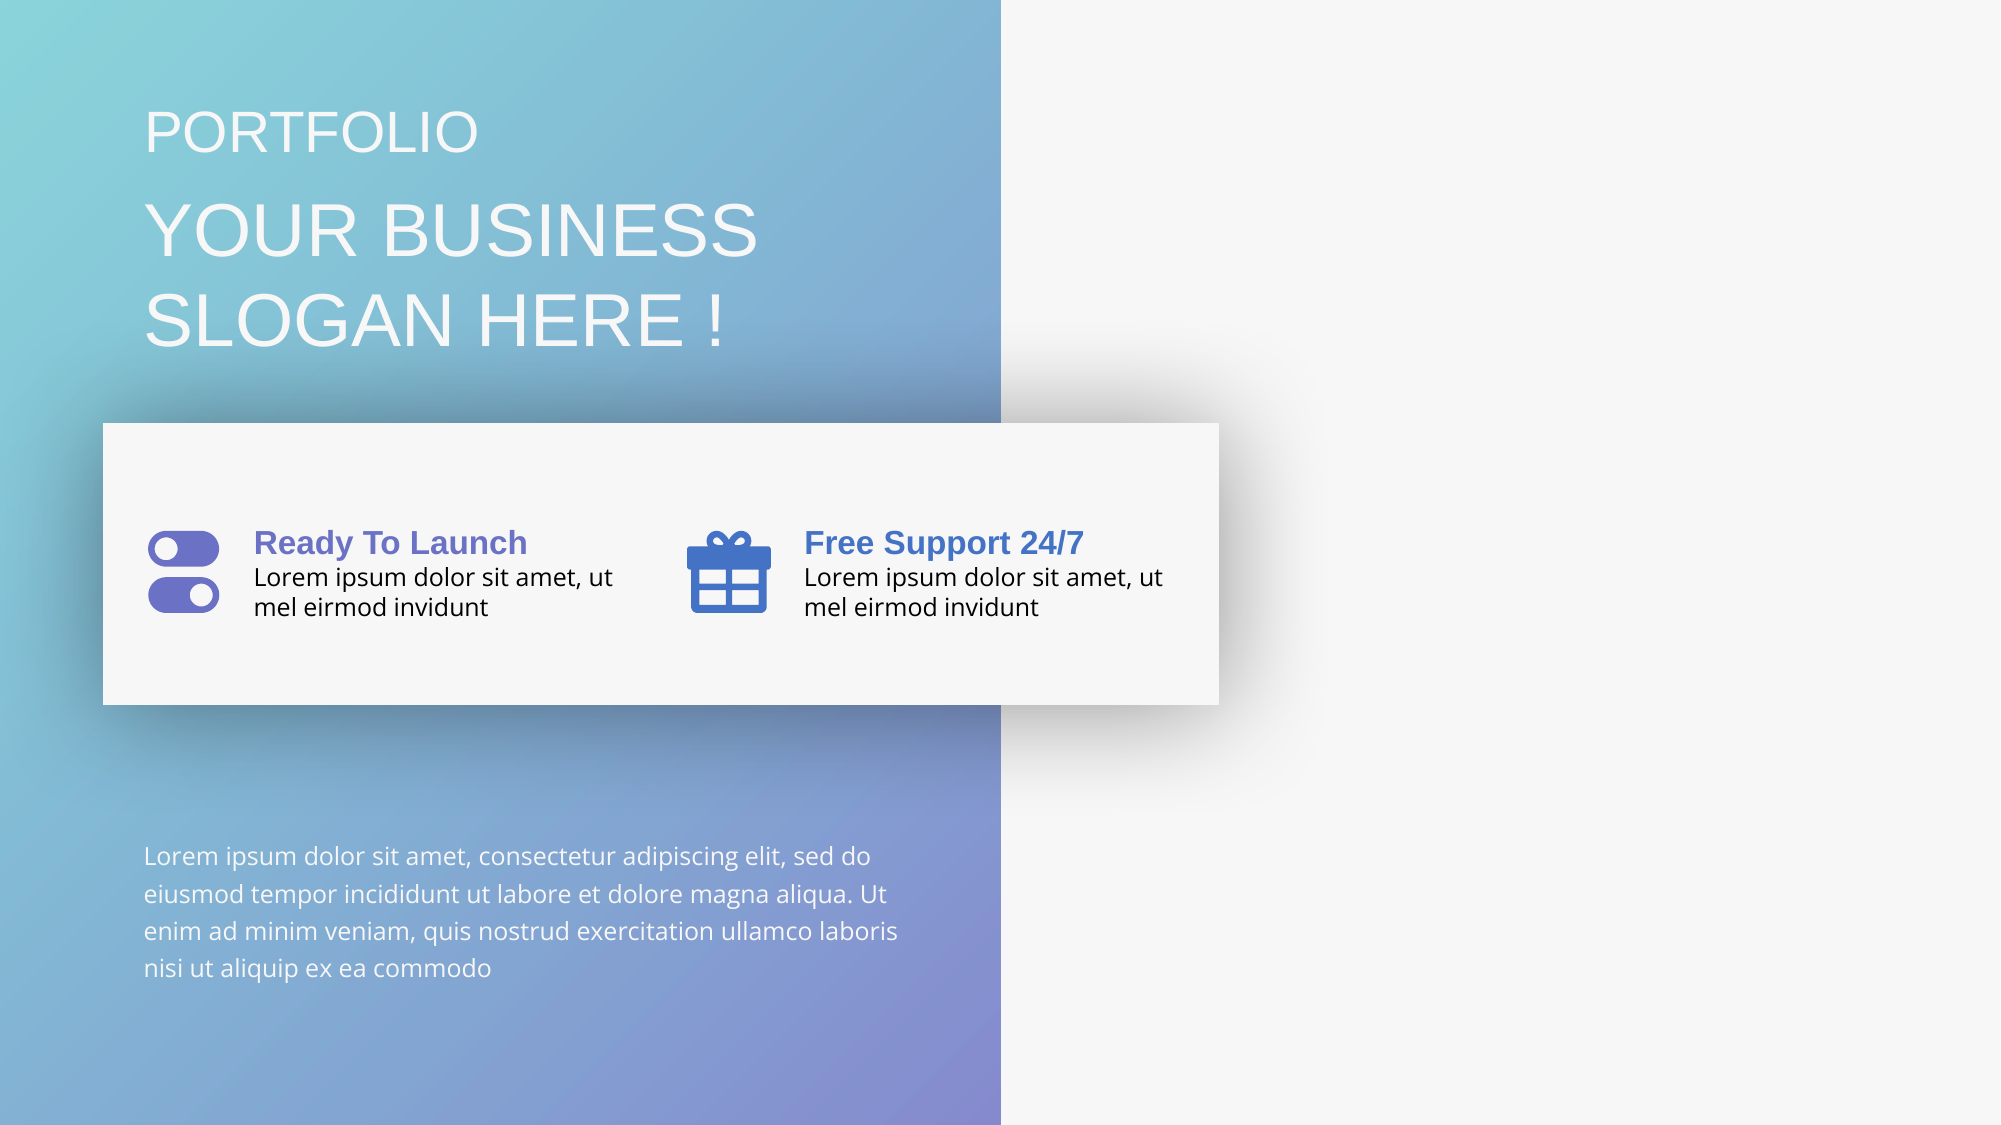

PORTFOLIO
YOUR BUSINESS SLOGAN HERE !

Ready To Launch
Lorem ipsum dolor sit amet, ut mel eirmod invidunt
Free Support 24/7
Lorem ipsum dolor sit amet, ut mel eirmod invidunt

Lorem ipsum dolor sit amet, consectetur adipiscing elit, sed do eiusmod tempor incididunt ut labore et dolore magna aliqua. Ut enim ad minim veniam, quis nostrud exercitation ullamco laboris nisi ut aliquip ex ea commodo